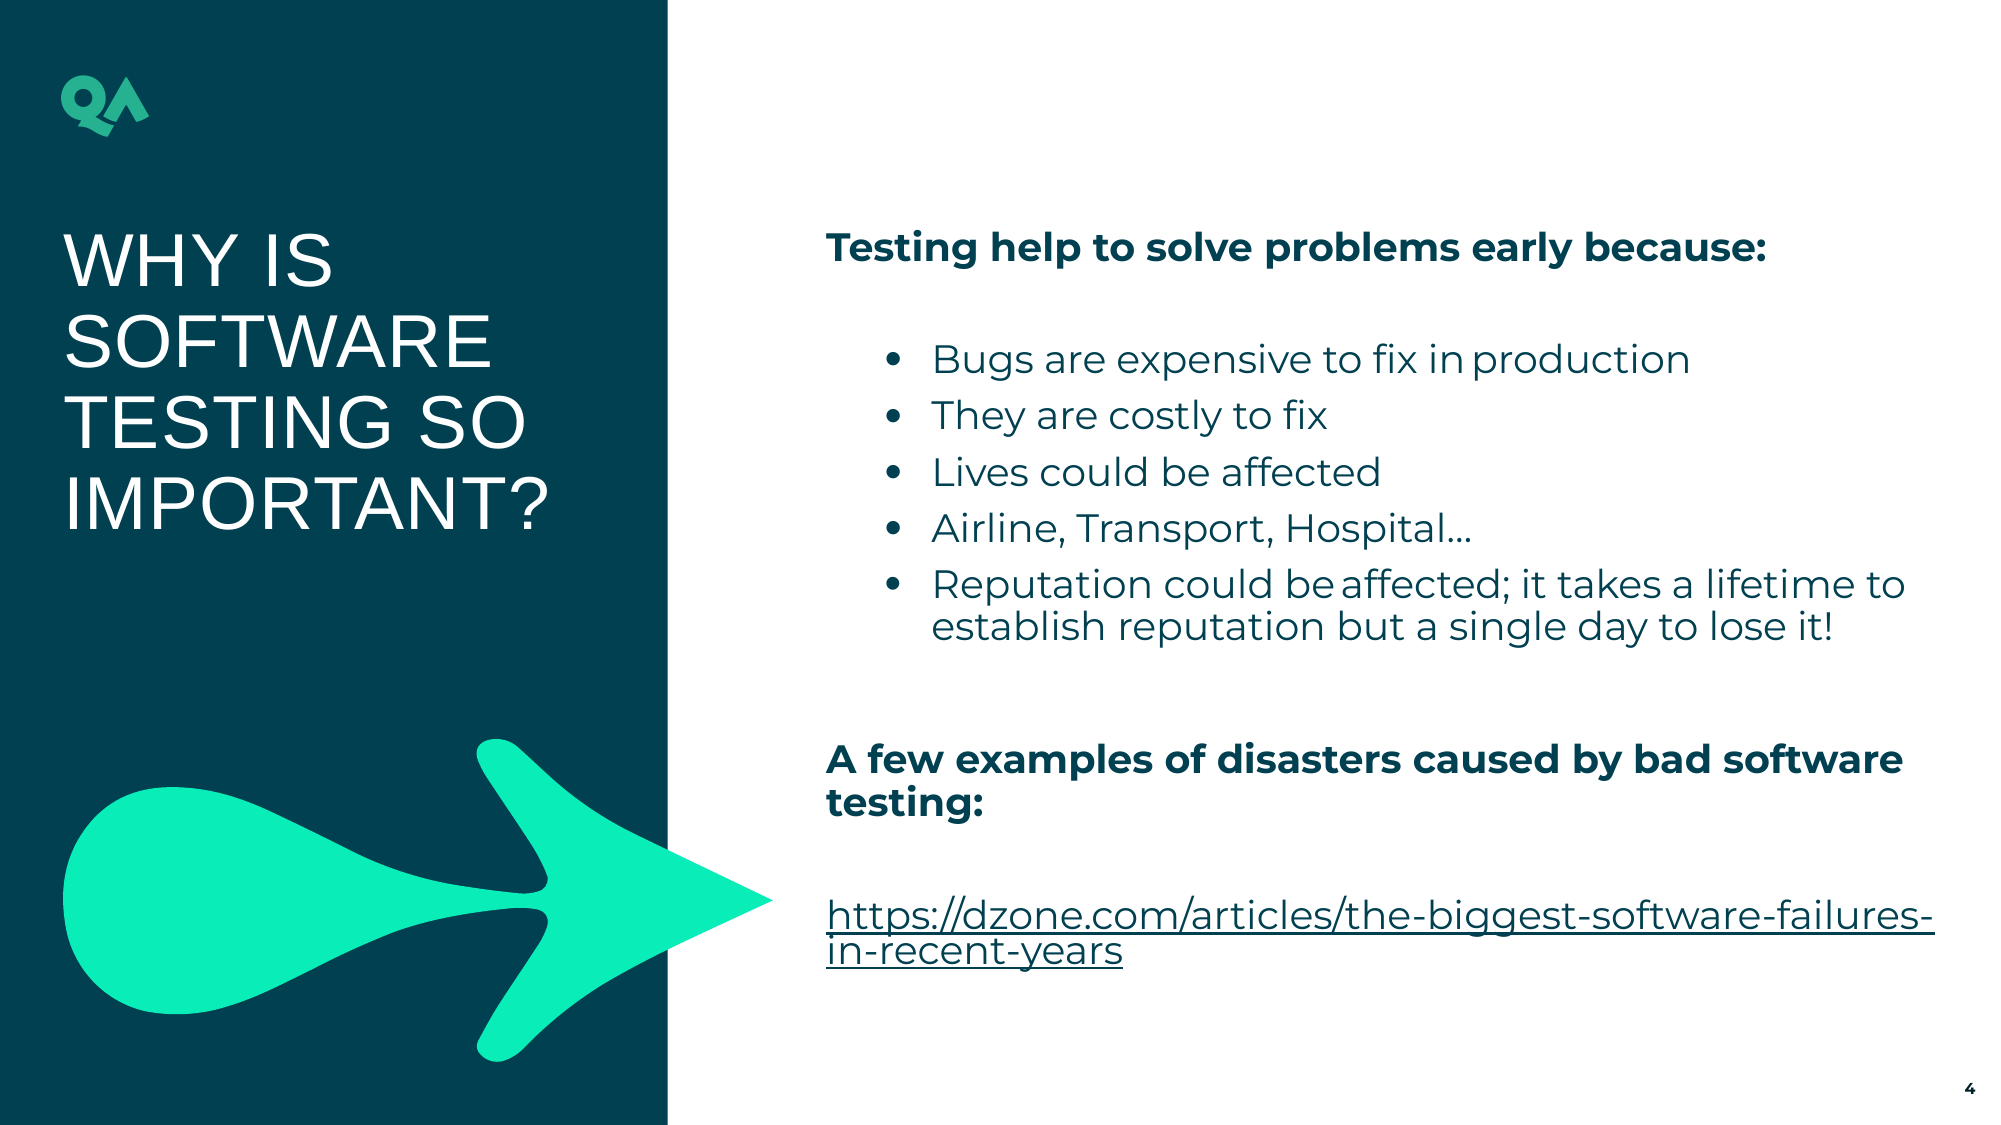

Testing help to solve problems early because:

Bugs are expensive to fix in production
They are costly to fix
Lives could be affected
Airline, Transport, Hospital…
Reputation could be affected; it takes a lifetime to establish reputation but a single day to lose it!

A few examples of disasters caused by bad software testing:

https://dzone.com/articles/the-biggest-software-failures-in-recent-years

Why IS software testing so important?
4